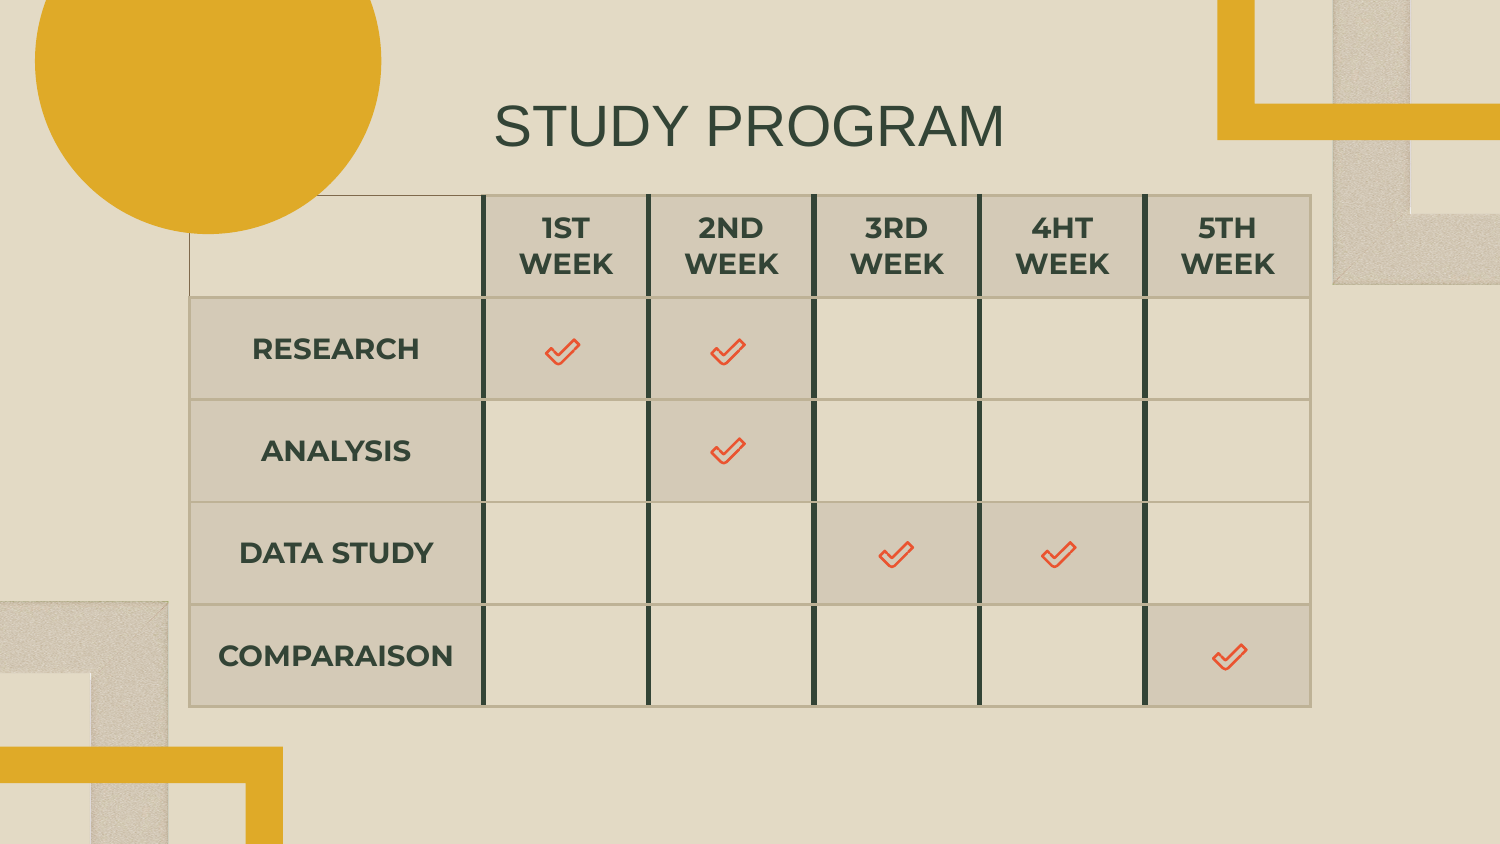

# STUDY PROGRAM
|  | 1ST WEEK | 2ND WEEK | 3RD WEEK | 4HT WEEK | 5TH WEEK |
| --- | --- | --- | --- | --- | --- |
| RESEARCH |  |  |  |  |  |
| ANALYSIS |  |  |  |  |  |
| DATA STUDY |  |  |  |  |  |
| COMPARAISON |  |  |  |  |  |